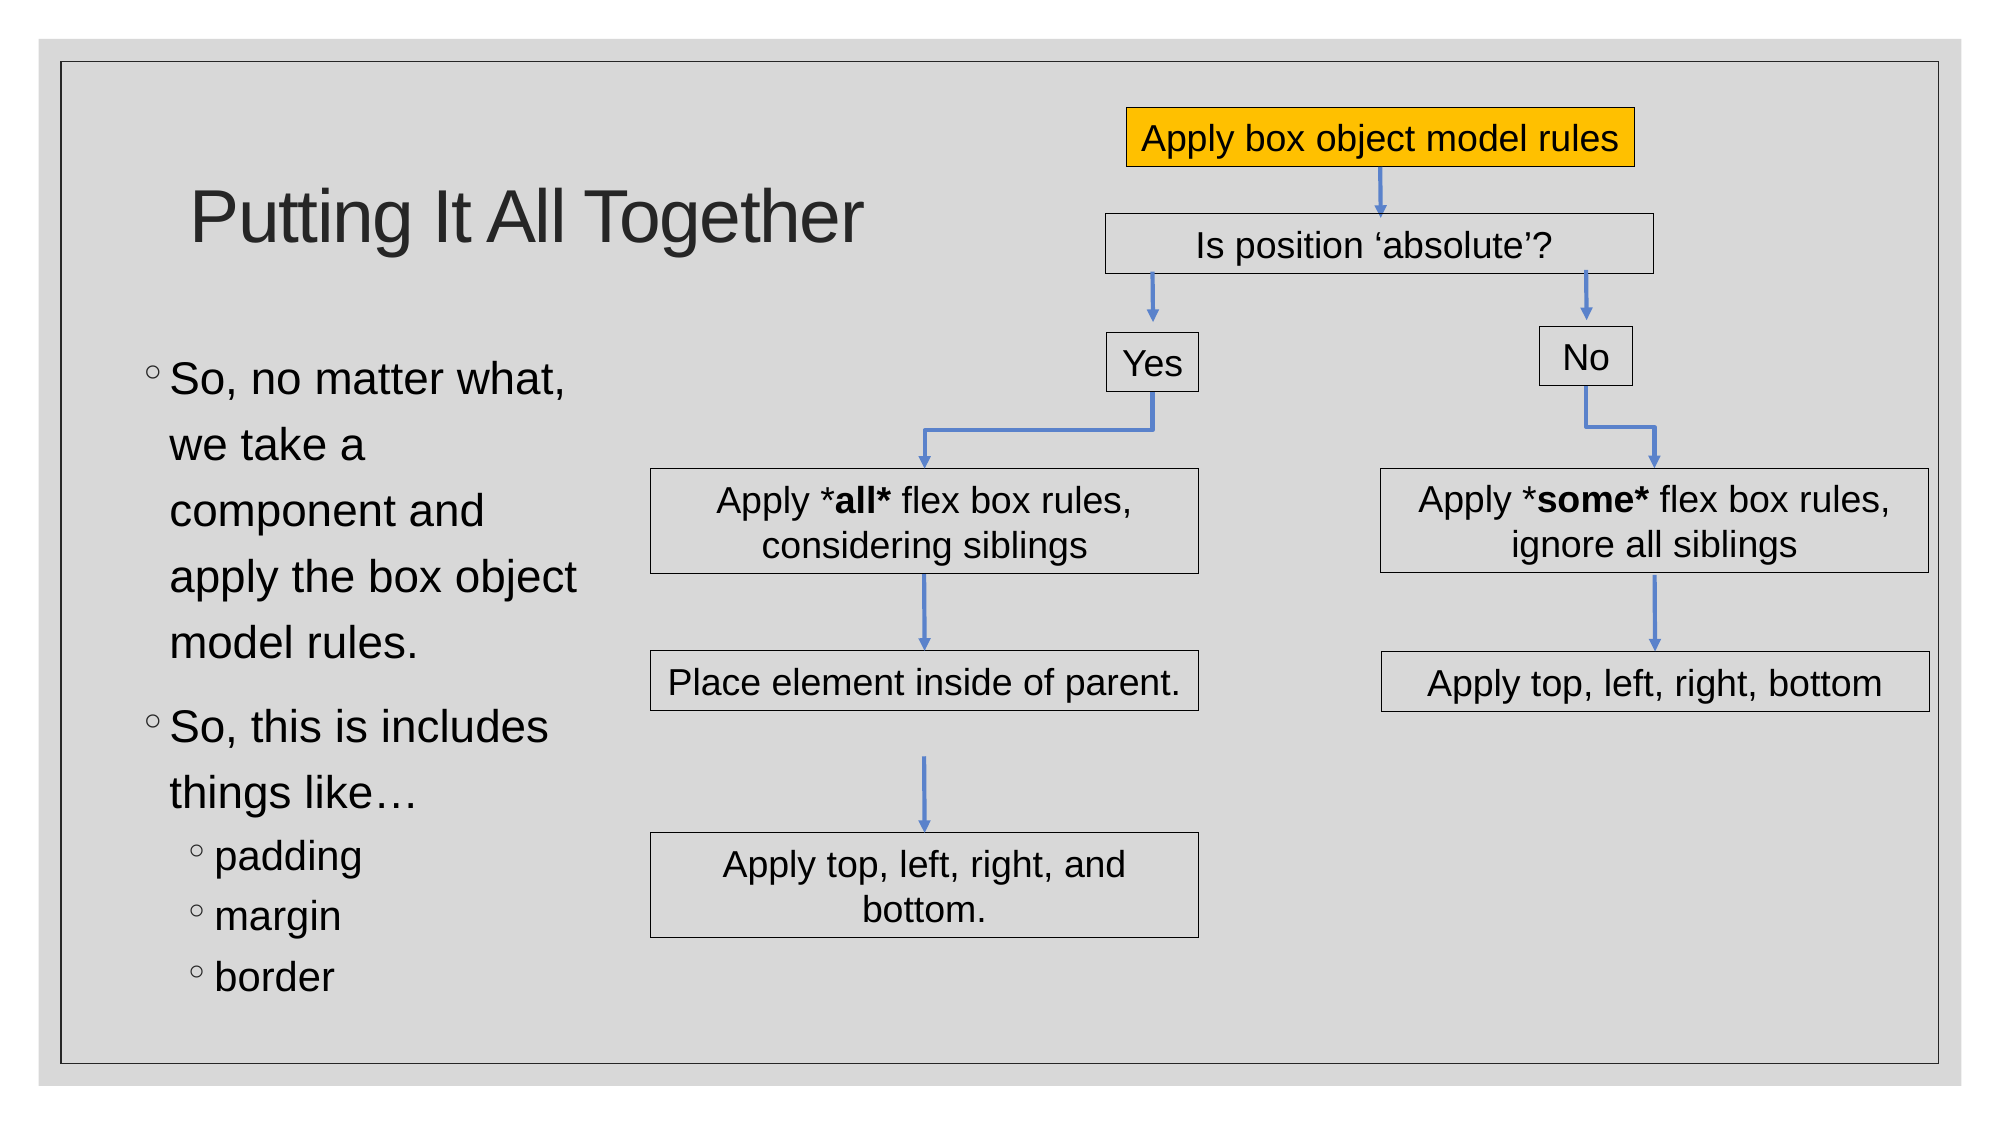

# Putting It All Together
Apply box object model rules
Is position ‘absolute’?
No
So, no matter what, we take a component and apply the box object model rules.
So, this is includes things like…
padding
margin
border
Yes
Apply *some* flex box rules, ignore all siblings
Apply *all* flex box rules, considering siblings
Place element inside of parent.
Apply top, left, right, bottom
Apply top, left, right, and bottom.